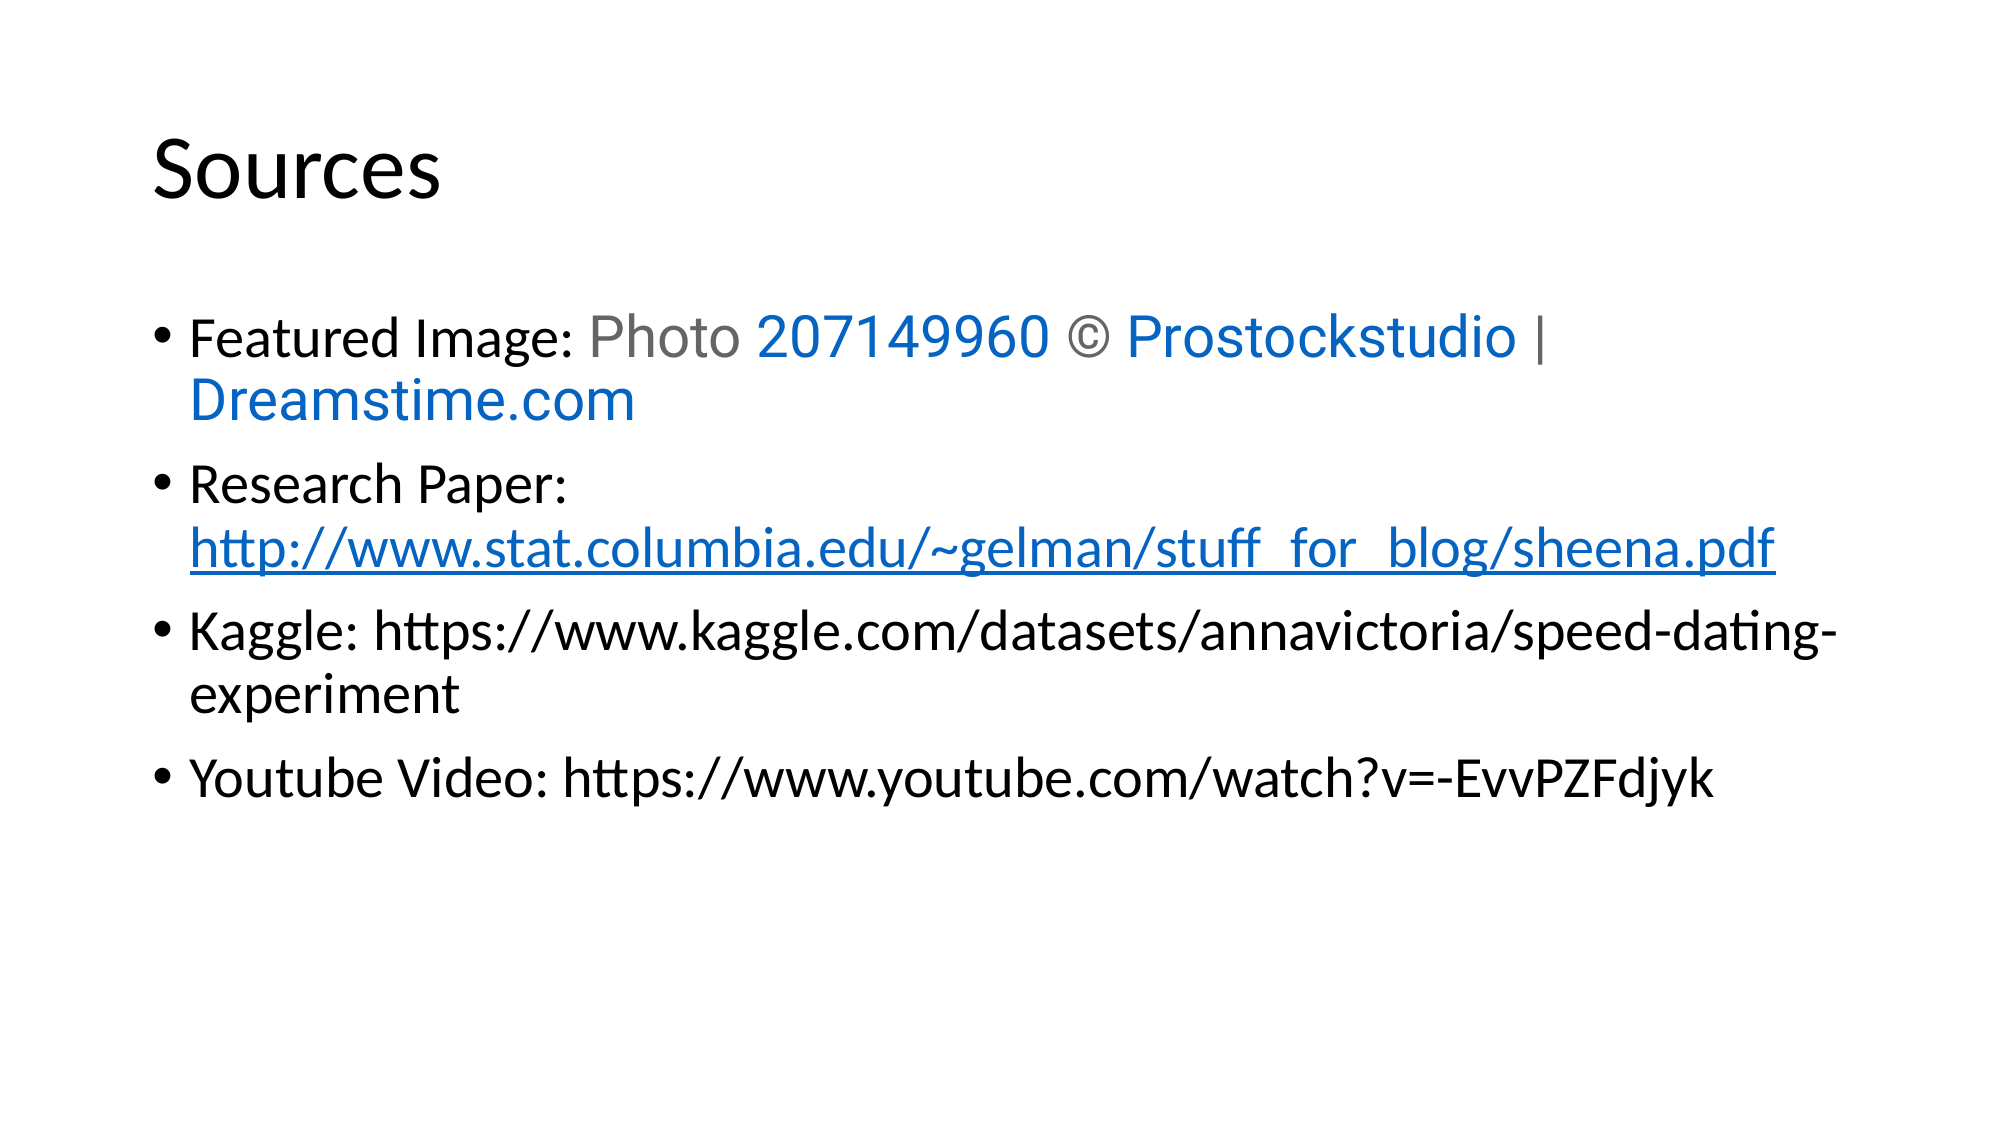

# Sources
Featured Image: Photo 207149960 © Prostockstudio | Dreamstime.com
Research Paper: http://www.stat.columbia.edu/~gelman/stuff_for_blog/sheena.pdf
Kaggle: https://www.kaggle.com/datasets/annavictoria/speed-dating-experiment
Youtube Video: https://www.youtube.com/watch?v=-EvvPZFdjyk